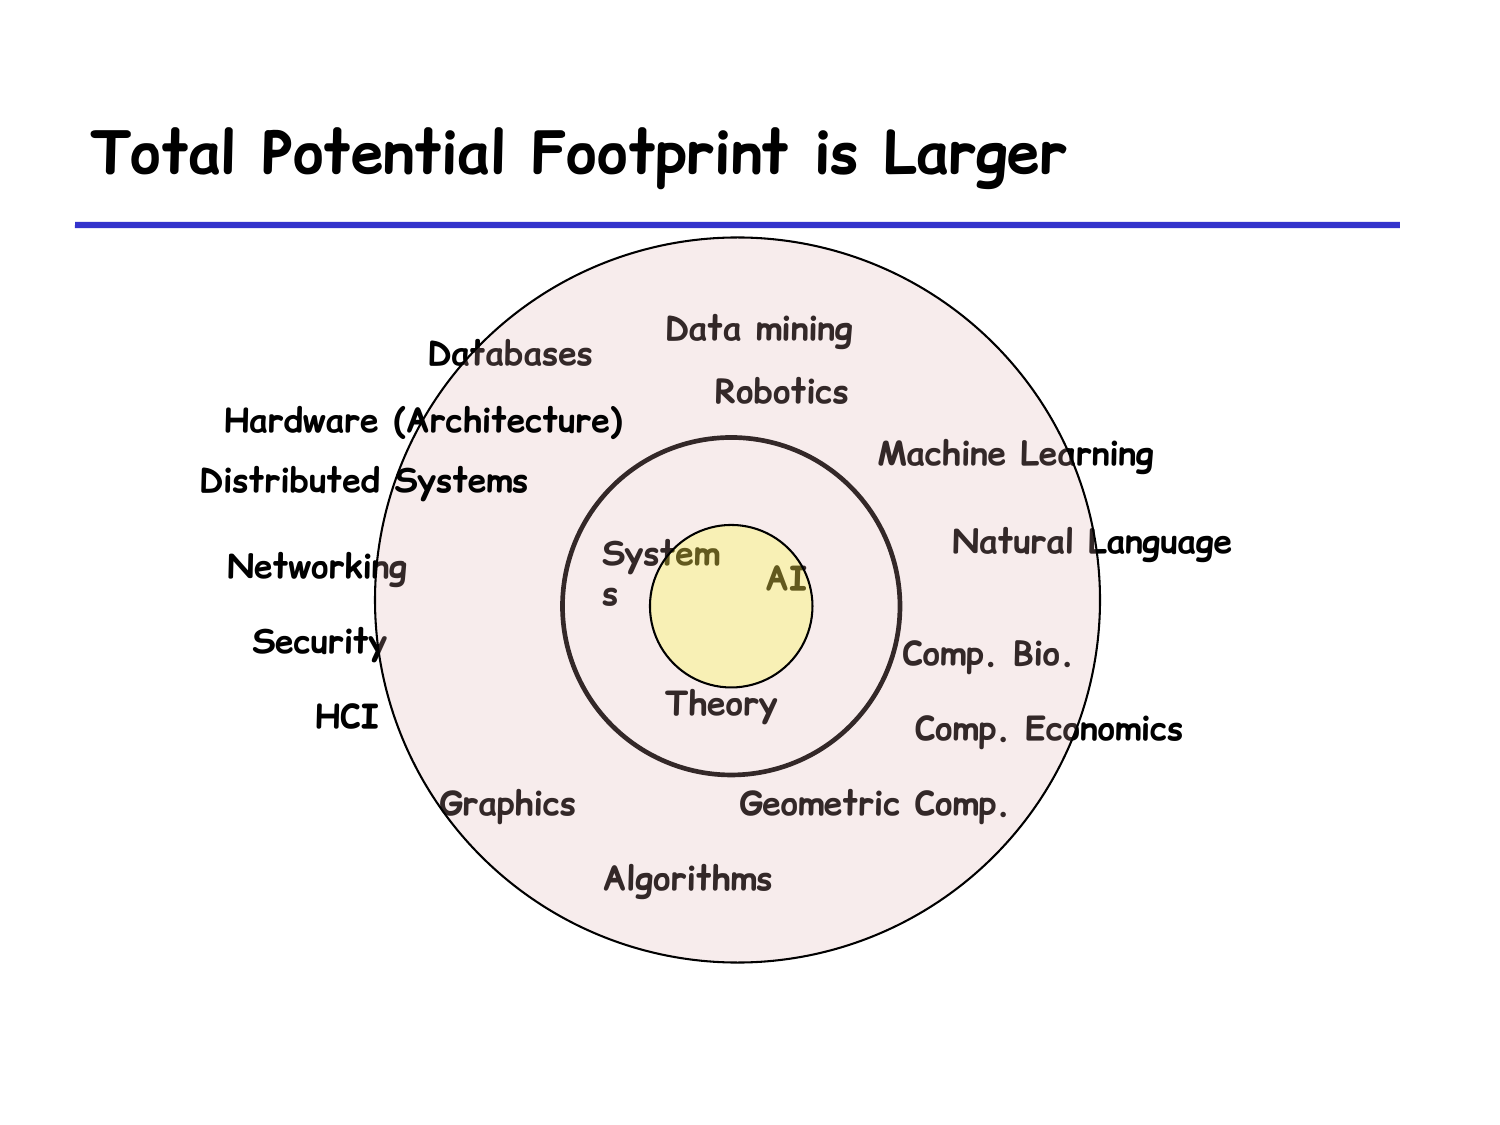

# Total Potential Footprint is Larger

Data mining
Databases
Robotics
Hardware (Architecture)
Machine Learning

Distributed Systems
Natural Language
Systems

Networking
AI
Security
Comp. Bio.
Theory
HCI
Comp. Economics
Graphics
Geometric Comp.
Algorithms